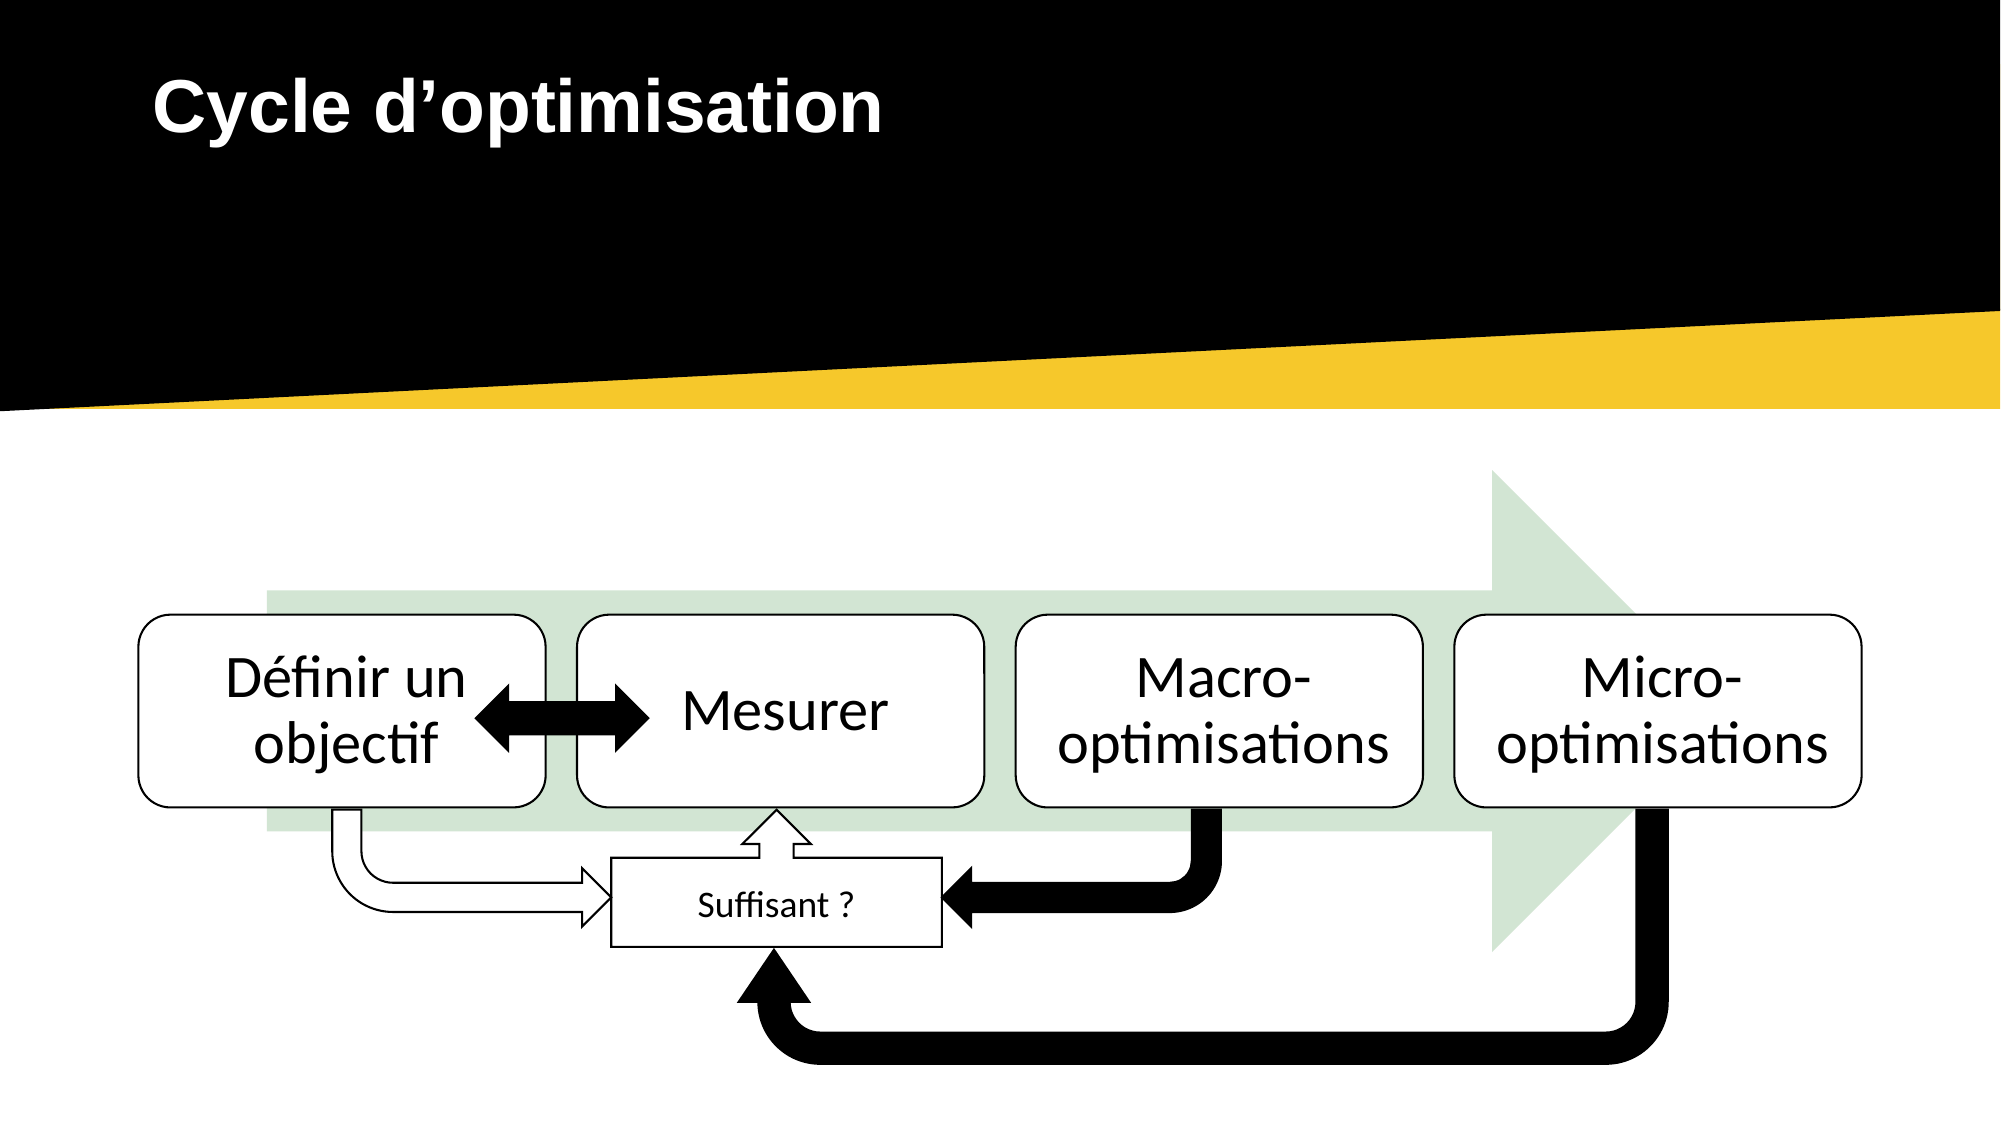

# Cycle d’optimisation

Définir un objectif
Mesurer
Macro-optimisations
Micro-optimisations

Suffisant ?